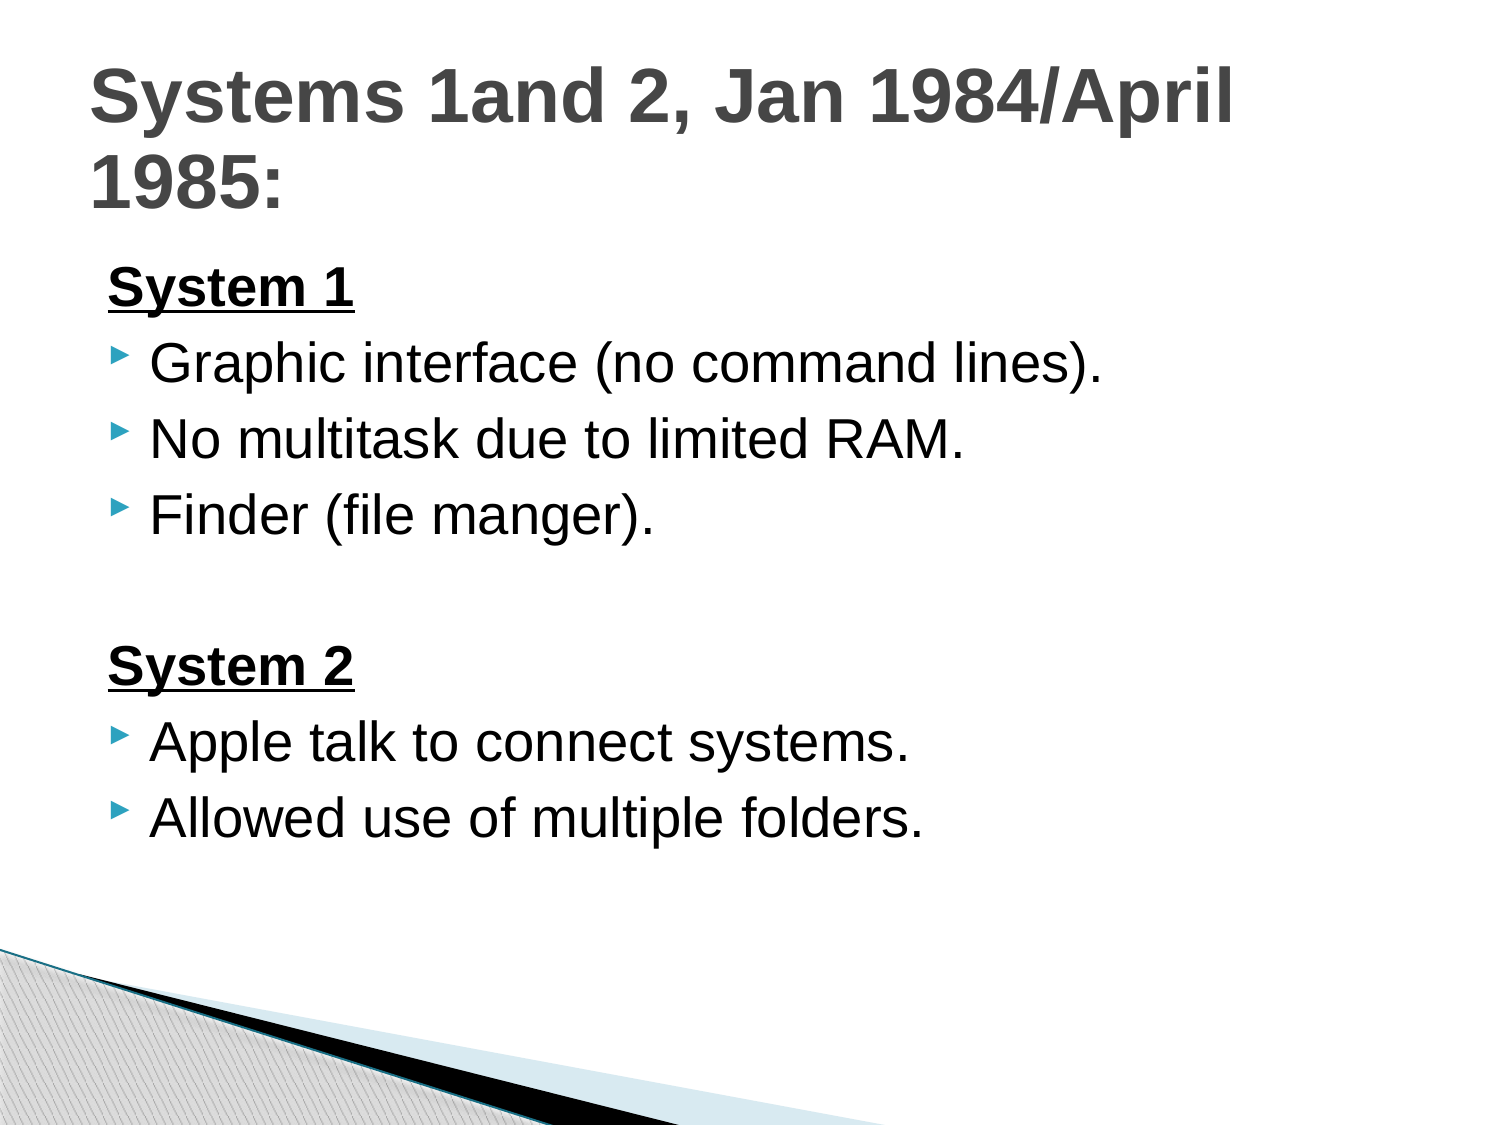

Systems 1and 2, Jan 1984/April 1985:
System 1
Graphic interface (no command lines).
No multitask due to limited RAM.
Finder (file manger).

System 2
Apple talk to connect systems.
Allowed use of multiple folders.